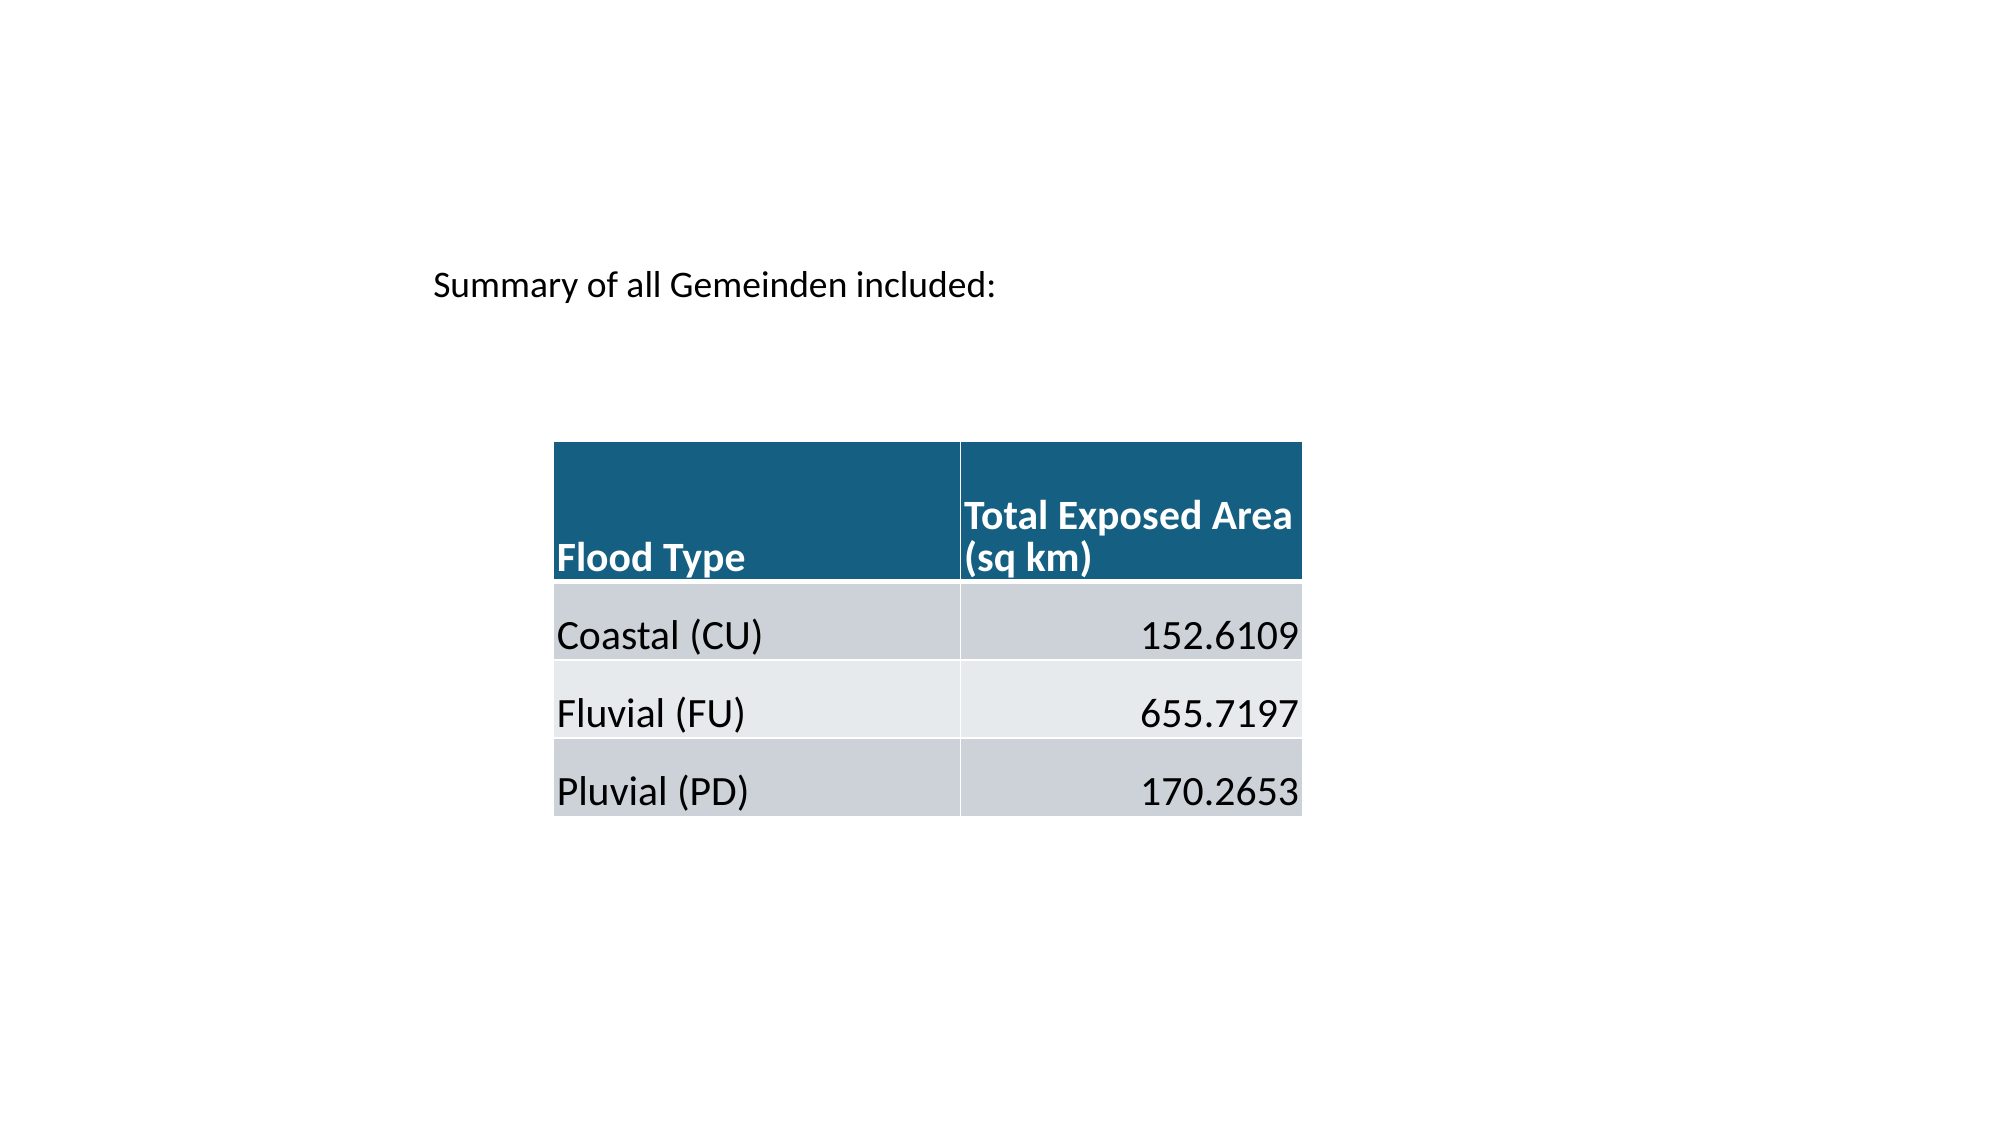

Summary of all Gemeinden included:
| Flood Type | Total Exposed Area (sq km) |
| --- | --- |
| Coastal (CU) | 152.6109 |
| Fluvial (FU) | 655.7197 |
| Pluvial (PD) | 170.2653 |